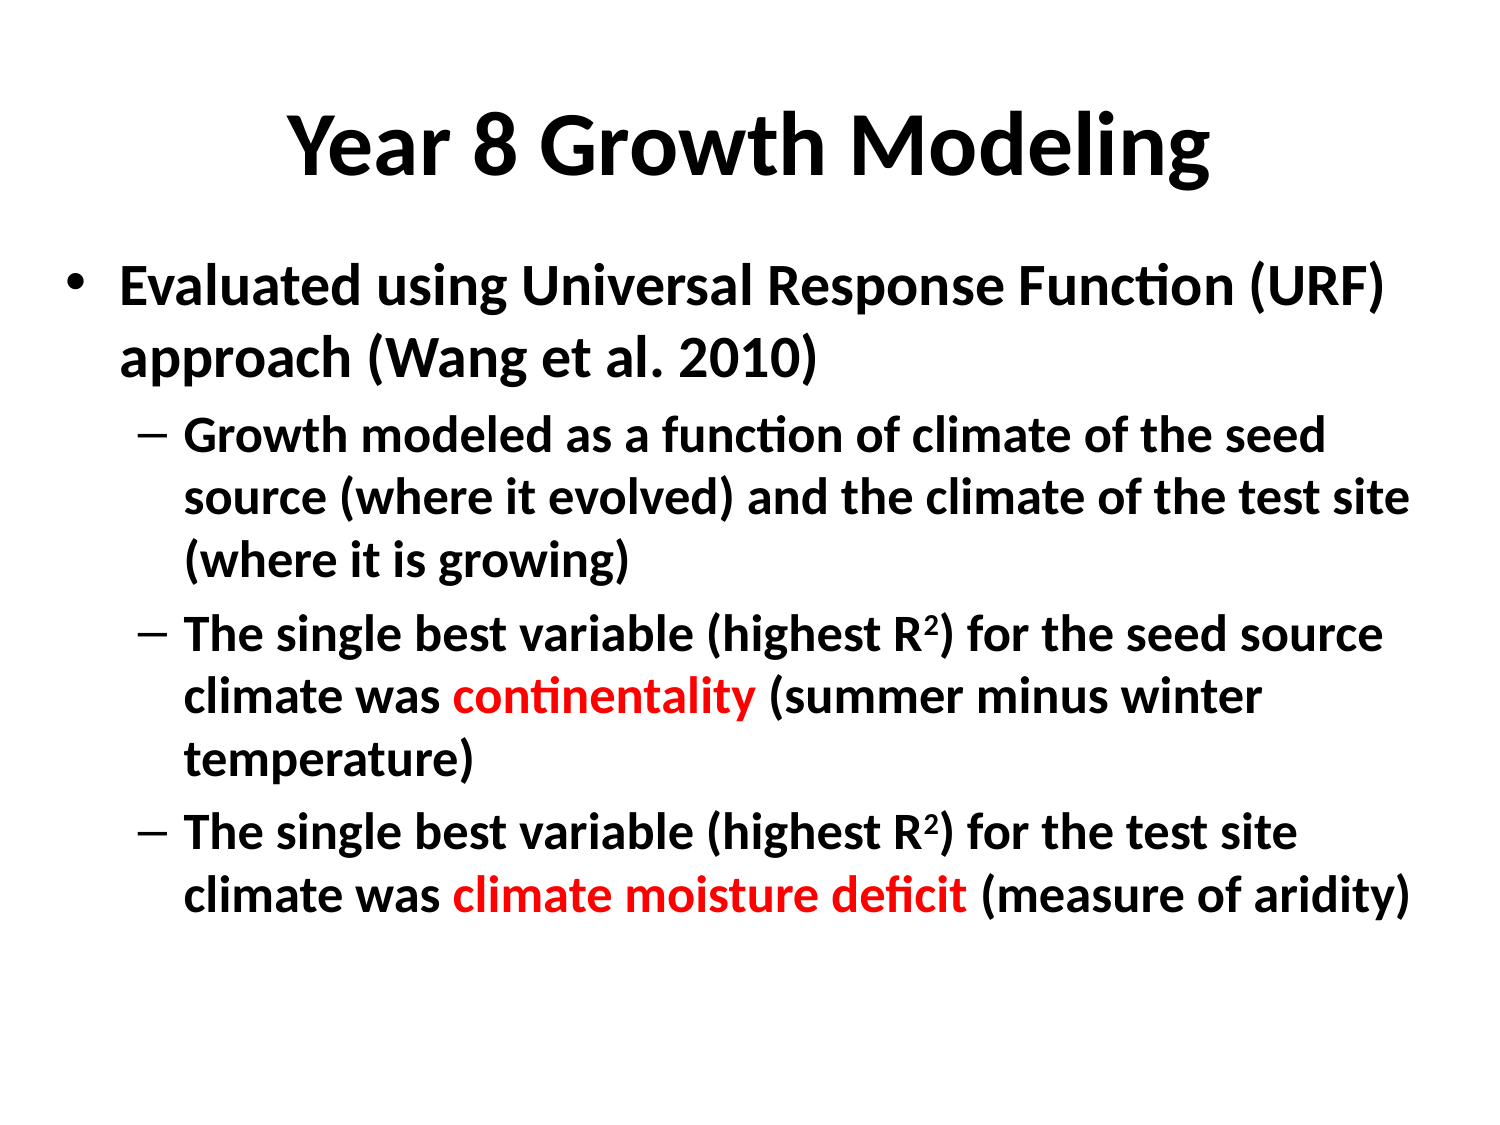

# Year 8 Growth Modeling
Evaluated using Universal Response Function (URF) approach (Wang et al. 2010)
Growth modeled as a function of climate of the seed source (where it evolved) and the climate of the test site (where it is growing)
The single best variable (highest R2) for the seed source climate was continentality (summer minus winter temperature)
The single best variable (highest R2) for the test site climate was climate moisture deficit (measure of aridity)